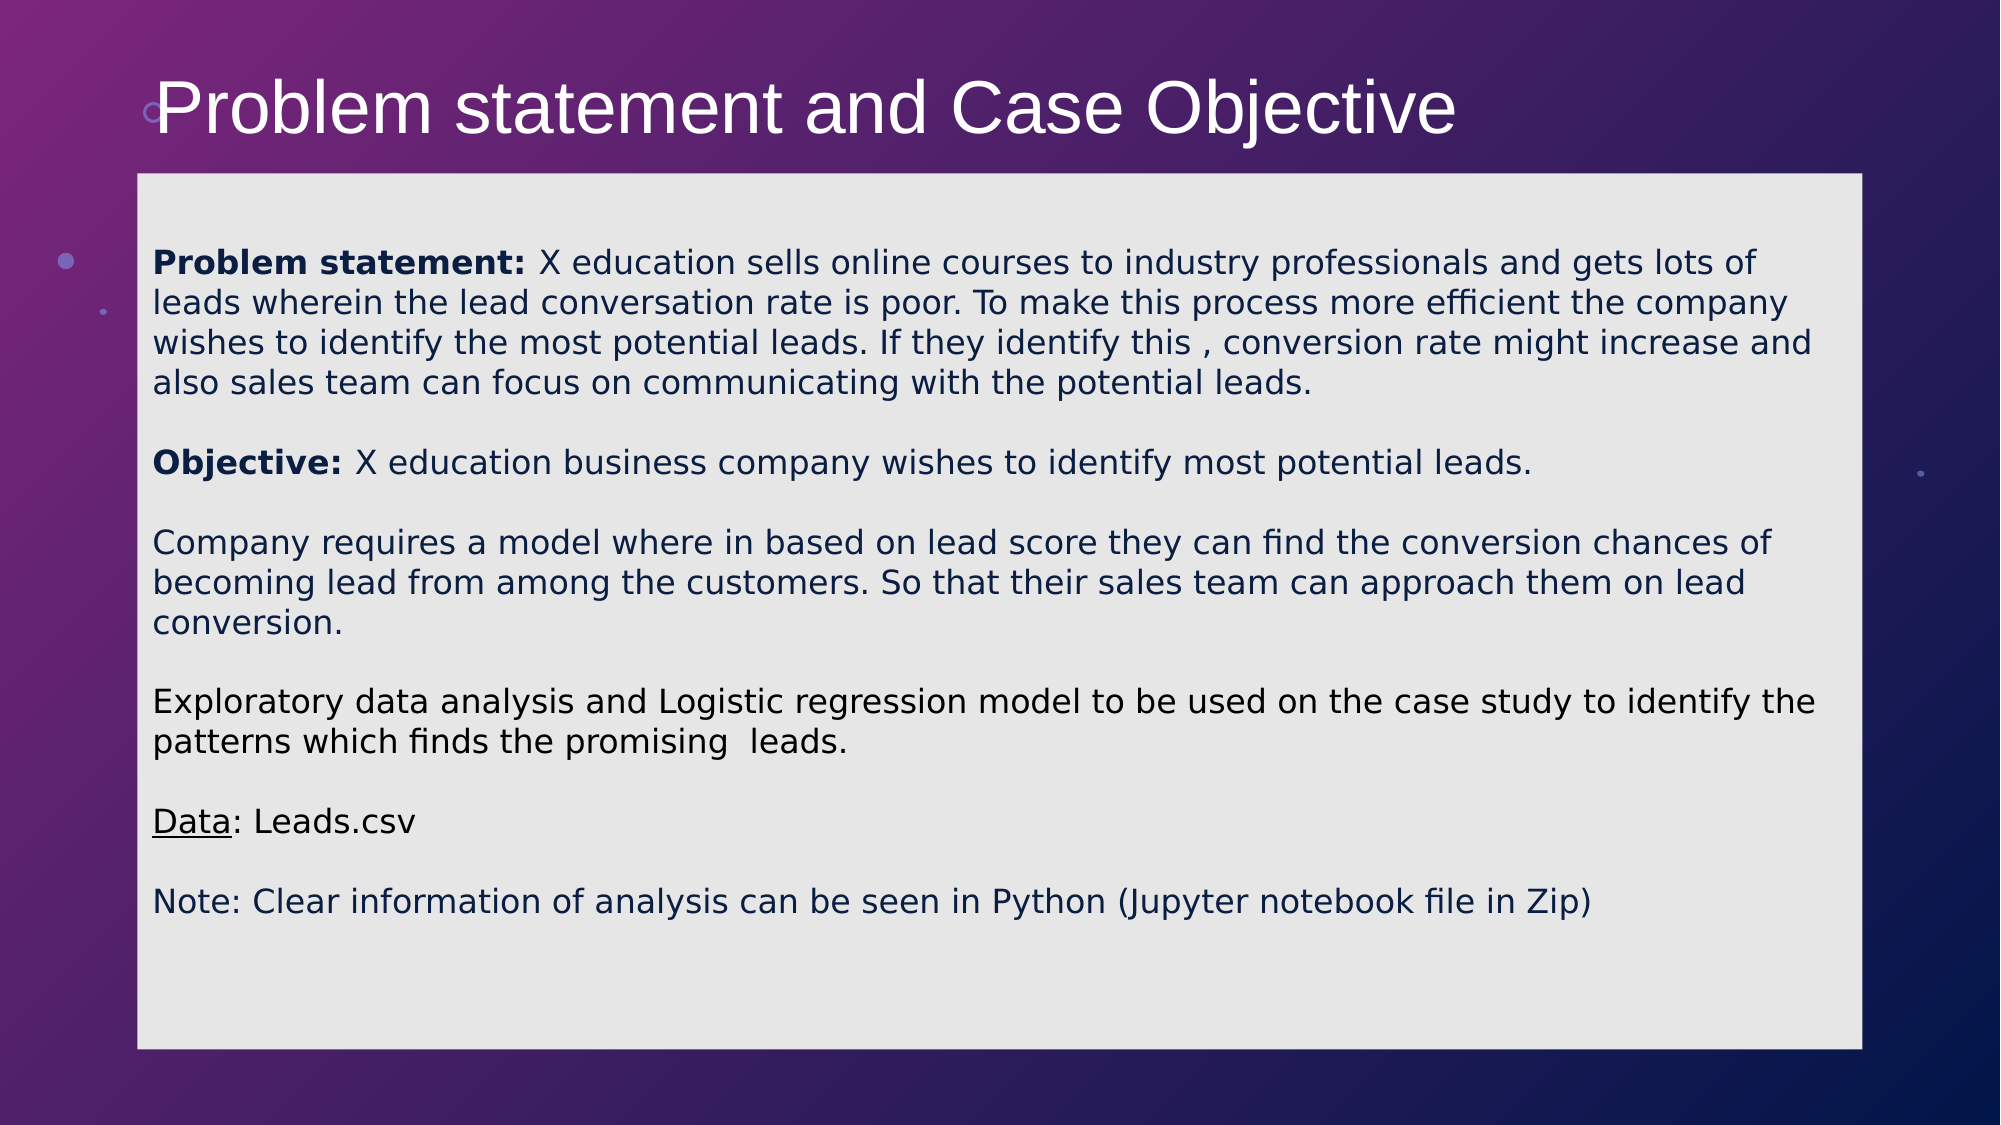

# Problem statement and Case Objective
Problem statement: X education sells online courses to industry professionals and gets lots of leads wherein the lead conversation rate is poor. To make this process more efficient the company wishes to identify the most potential leads. If they identify this , conversion rate might increase and also sales team can focus on communicating with the potential leads.

Objective: X education business company wishes to identify most potential leads.

Company requires a model where in based on lead score they can find the conversion chances of becoming lead from among the customers. So that their sales team can approach them on lead conversion.

Exploratory data analysis and Logistic regression model to be used on the case study to identify the patterns which finds the promising  leads.

Data: Leads.csv

Note: Clear information of analysis can be seen in Python (Jupyter notebook file in Zip)